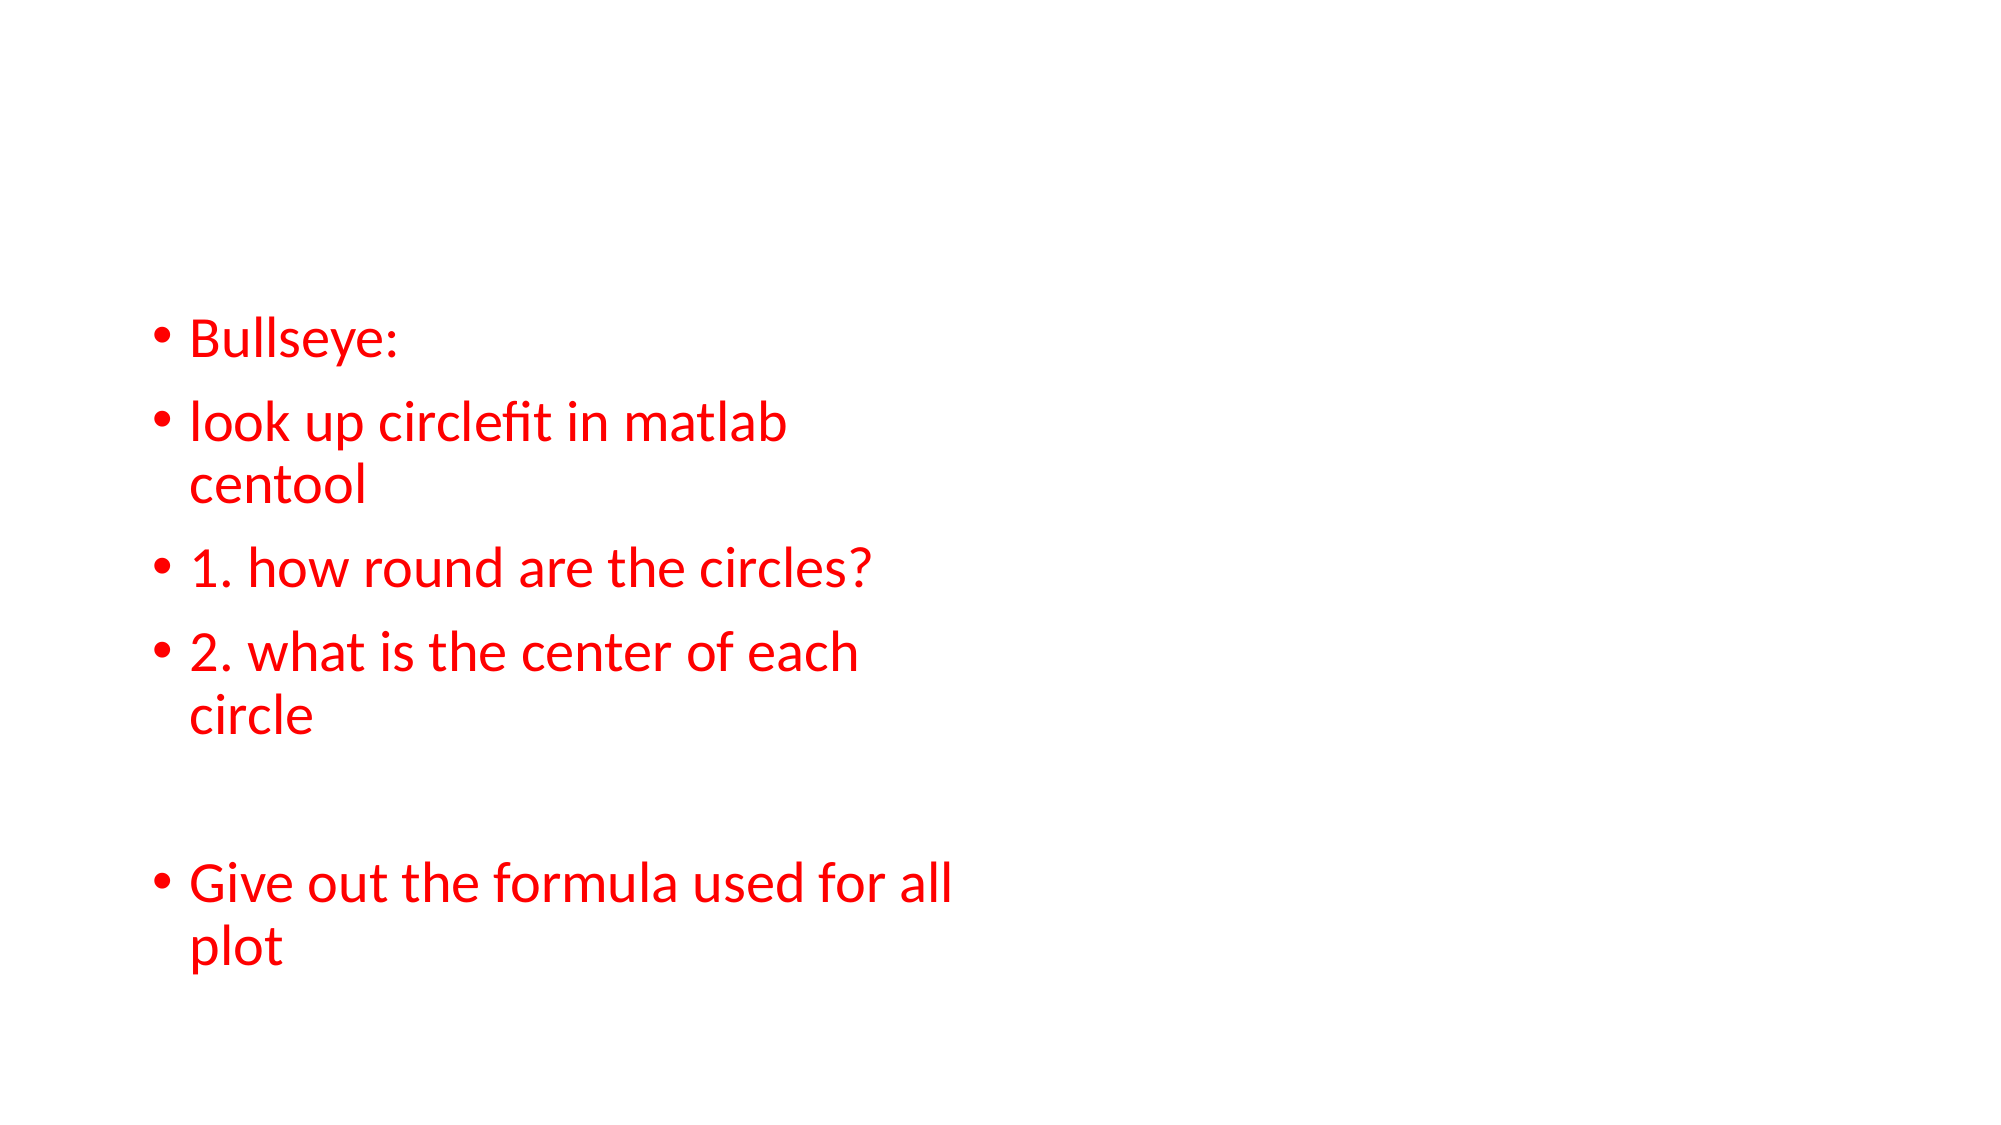

#
Bullseye:
look up circlefit in matlab centool
1. how round are the circles?
2. what is the center of each circle

Give out the formula used for all plot